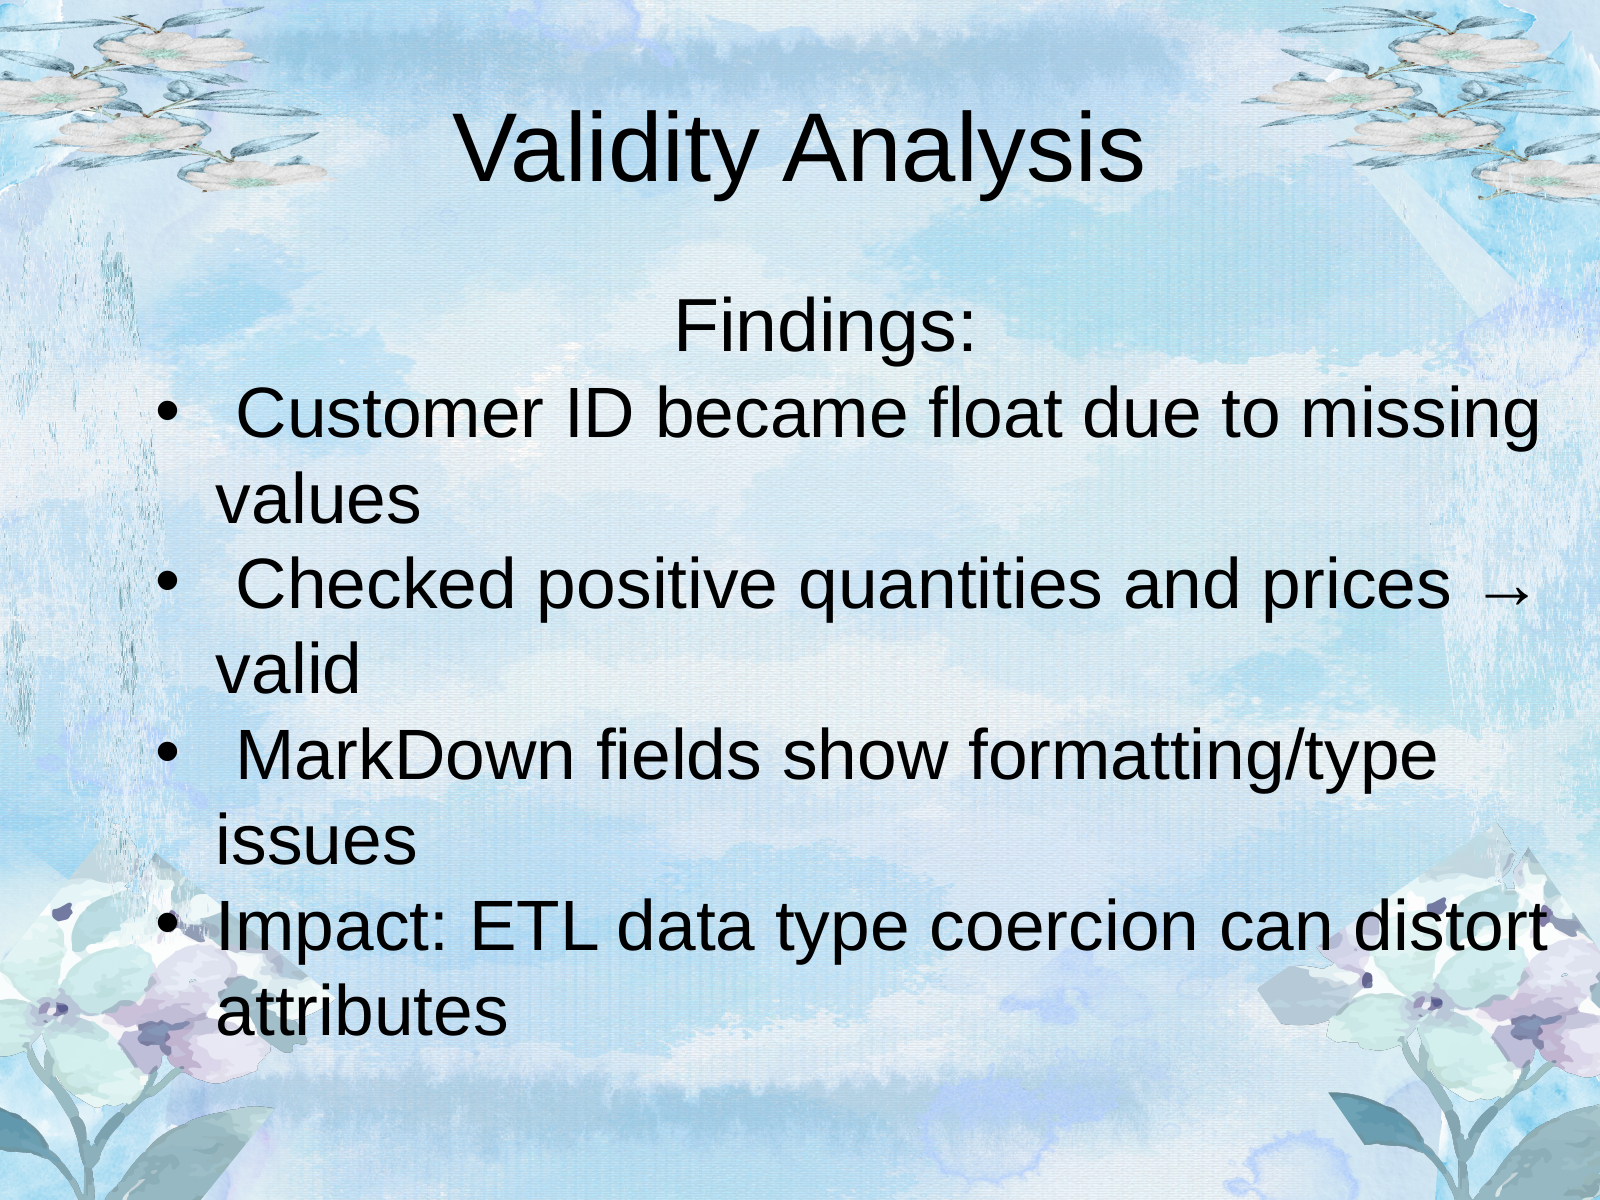

Validity Analysis

Findings:
 Customer ID became float due to missing values
 Checked positive quantities and prices → valid
 MarkDown fields show formatting/type issues
Impact: ETL data type coercion can distort attributes